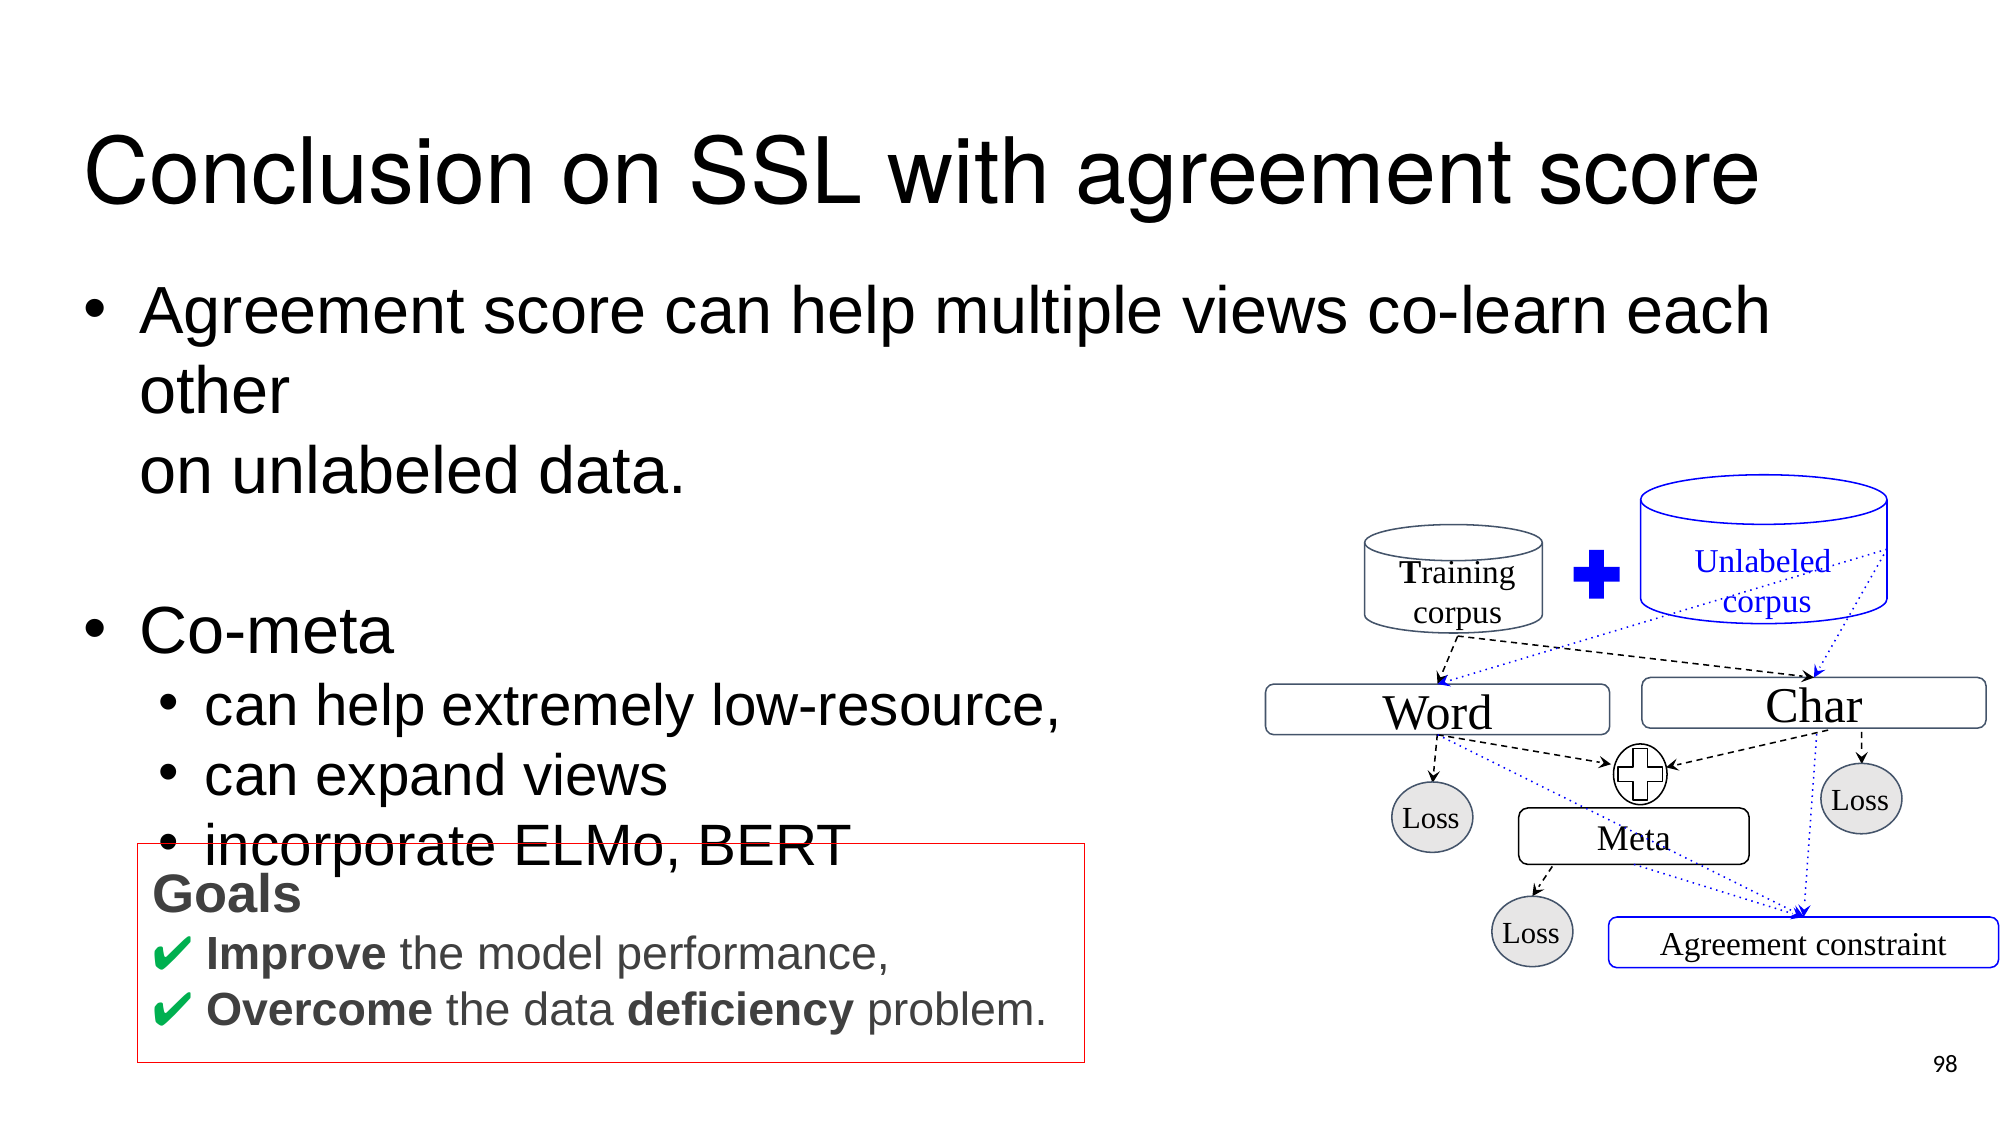

# Conclusion on SSL with agreement score
Agreement score can help multiple views co-learn each other
on unlabeled data.

Co-meta
can help extremely low-resource,
can expand views
incorporate ELMo, BERT

 Unlabeled
 corpus
Training
corpus

Char
Word

Loss

Loss

Meta
Goals
✔ Improve the model performance,
✔ Overcome the data deficiency problem.

Loss

Agreement constraint
98